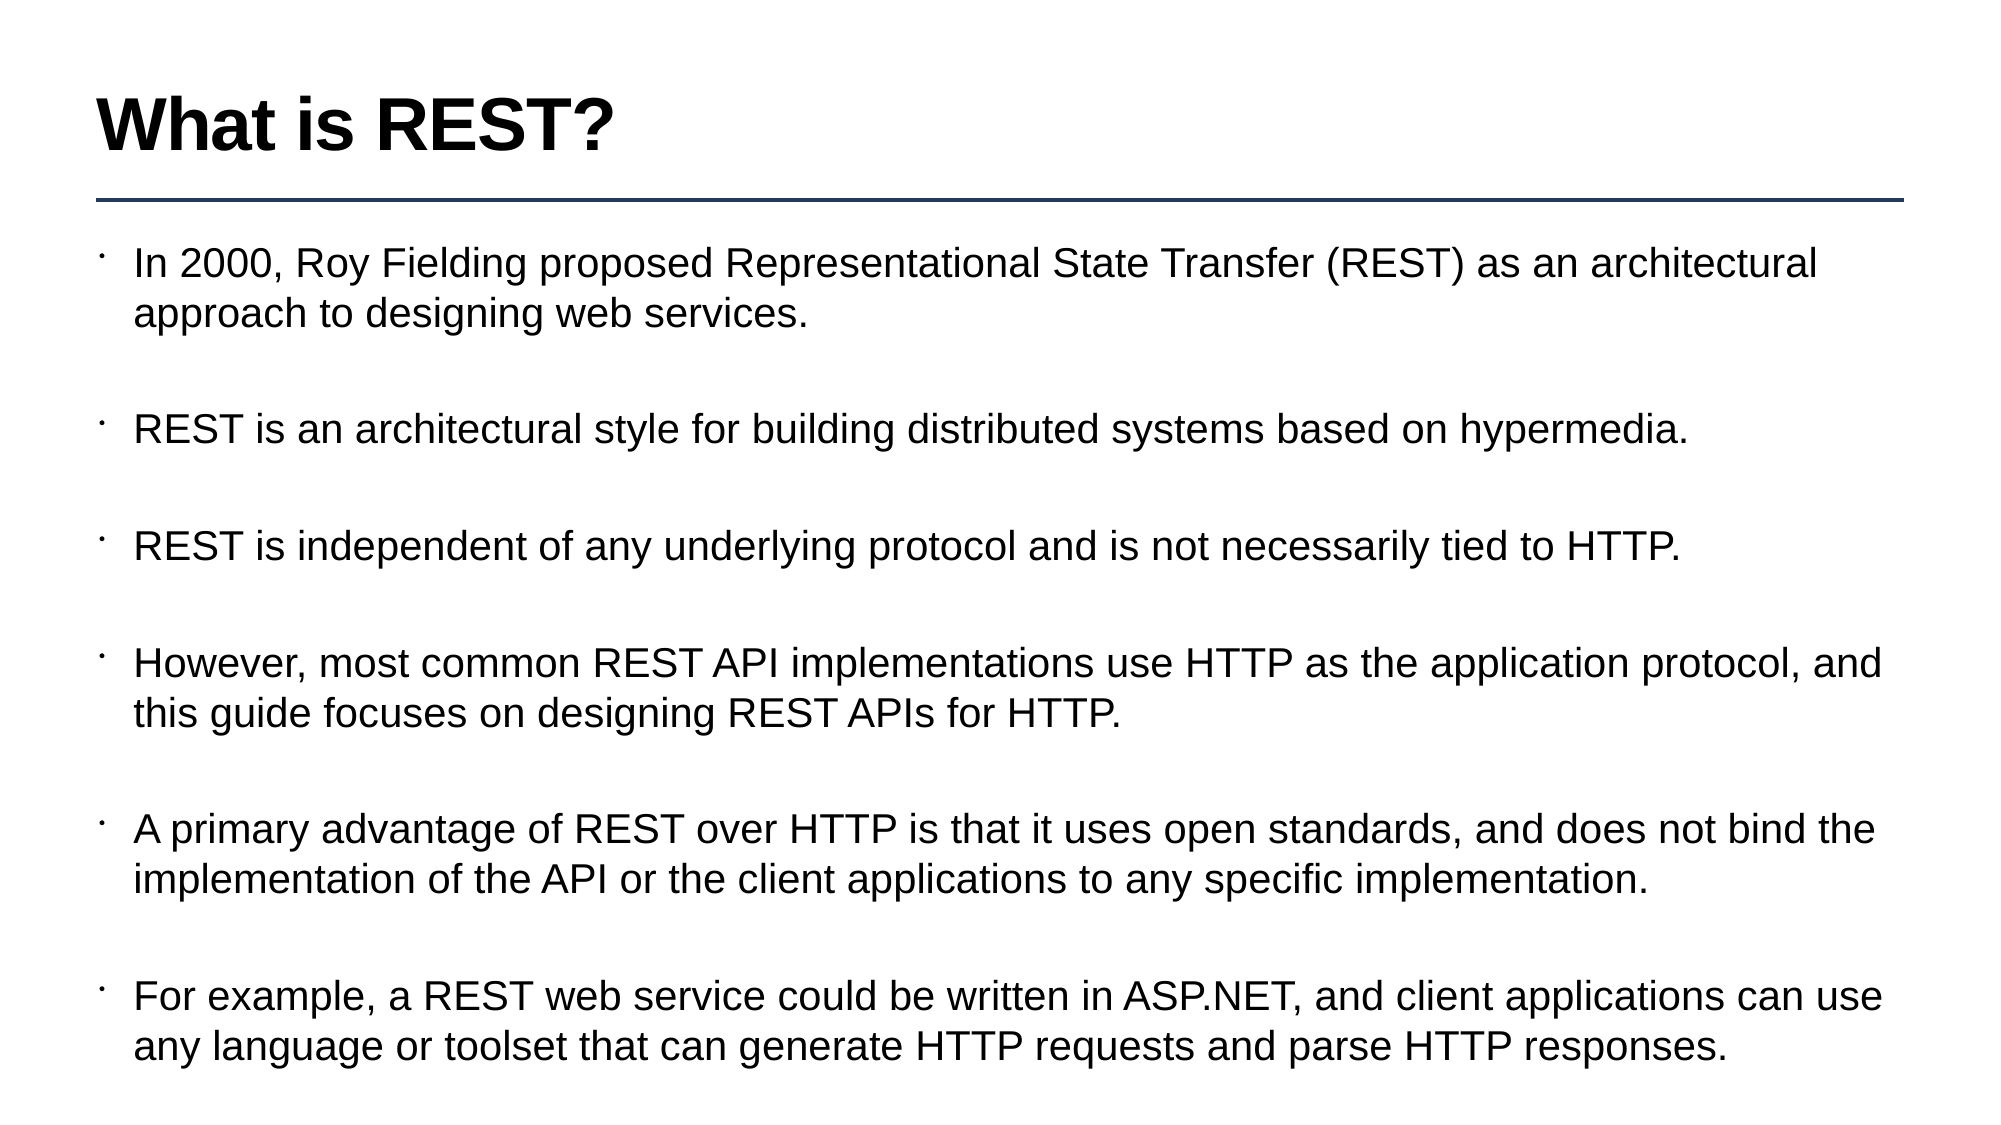

# What is REST?
In 2000, Roy Fielding proposed Representational State Transfer (REST) as an architectural approach to designing web services.

REST is an architectural style for building distributed systems based on hypermedia.

REST is independent of any underlying protocol and is not necessarily tied to HTTP.

However, most common REST API implementations use HTTP as the application protocol, and this guide focuses on designing REST APIs for HTTP.

A primary advantage of REST over HTTP is that it uses open standards, and does not bind the implementation of the API or the client applications to any specific implementation.

For example, a REST web service could be written in ASP.NET, and client applications can use any language or toolset that can generate HTTP requests and parse HTTP responses.